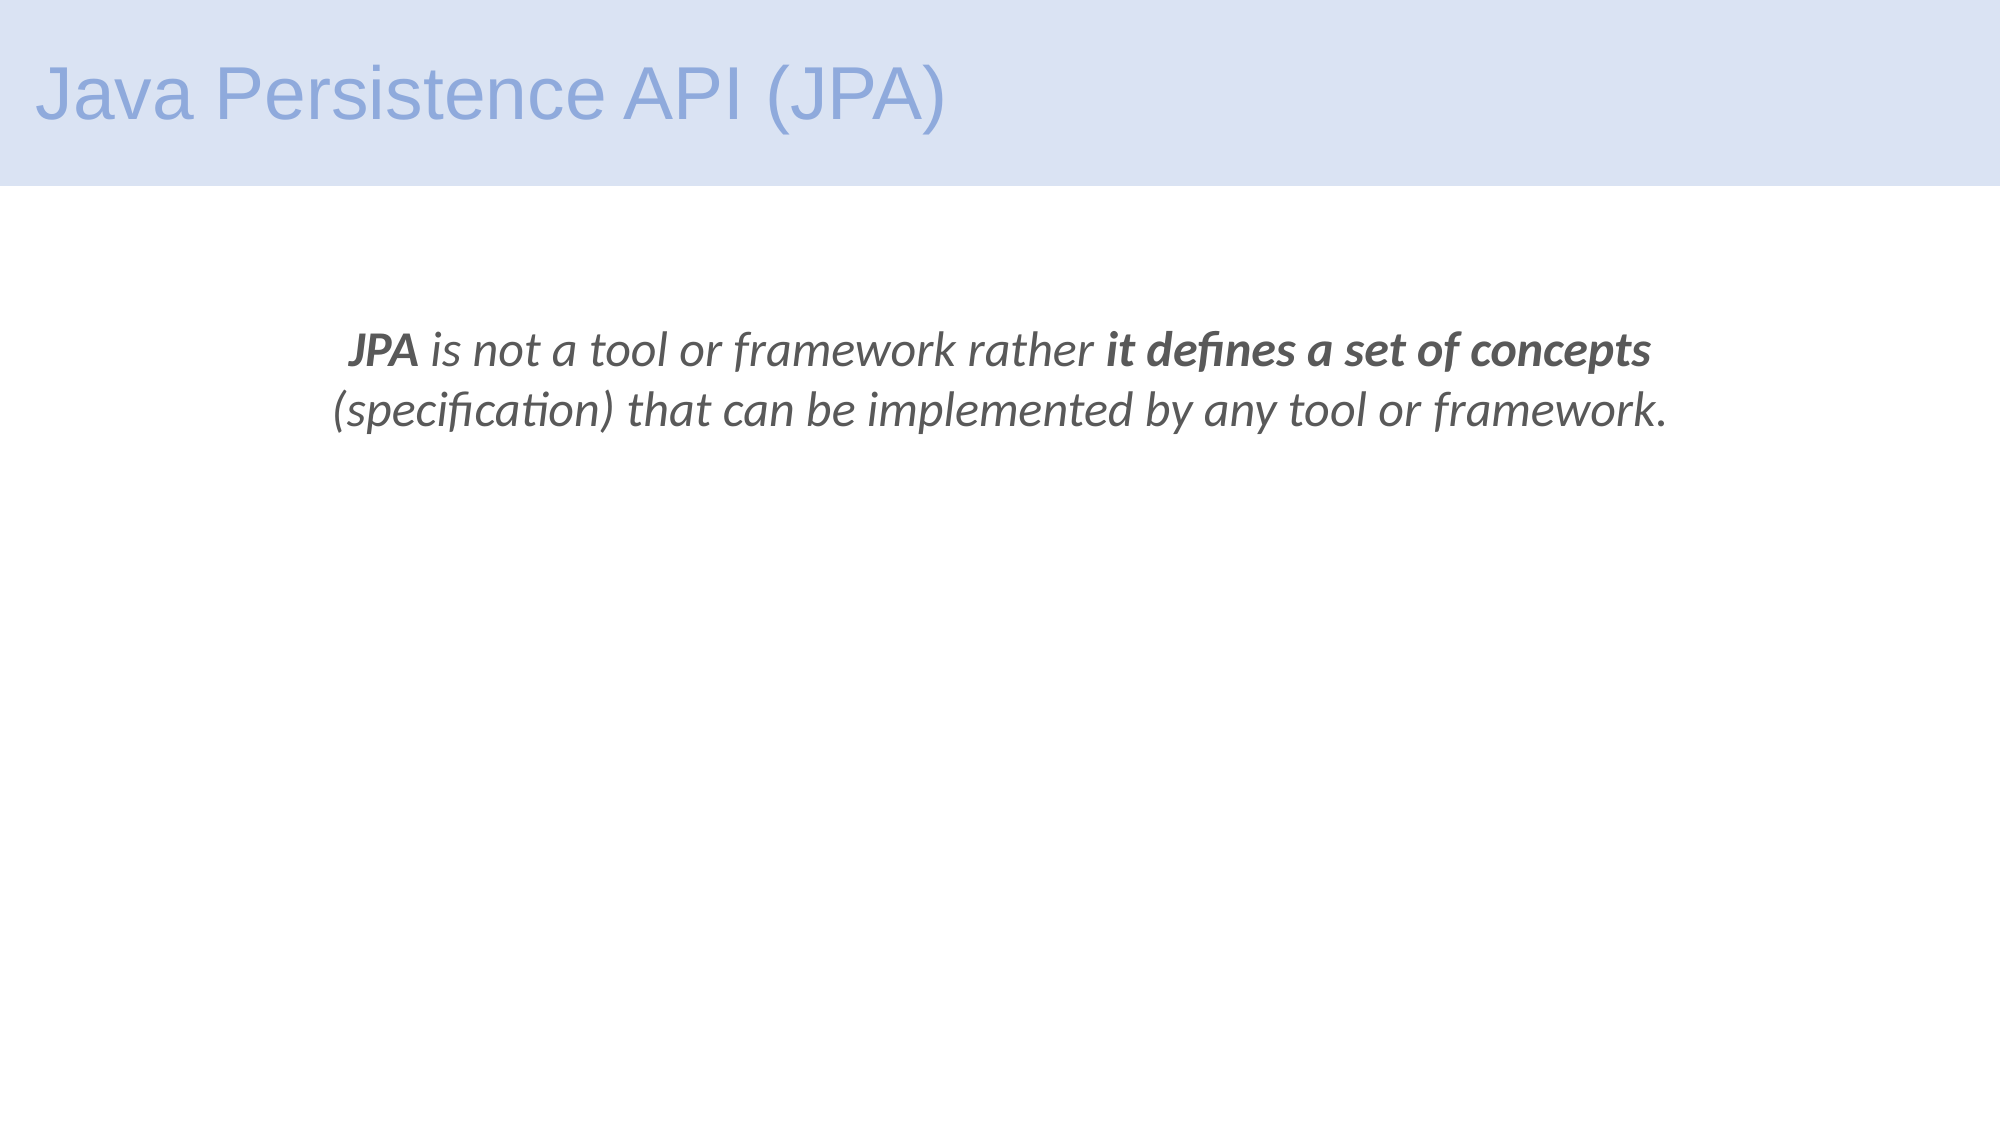

# Java Persistence API (JPA)

JPA is not a tool or framework rather it defines a set of concepts (specification) that can be implemented by any tool or framework.